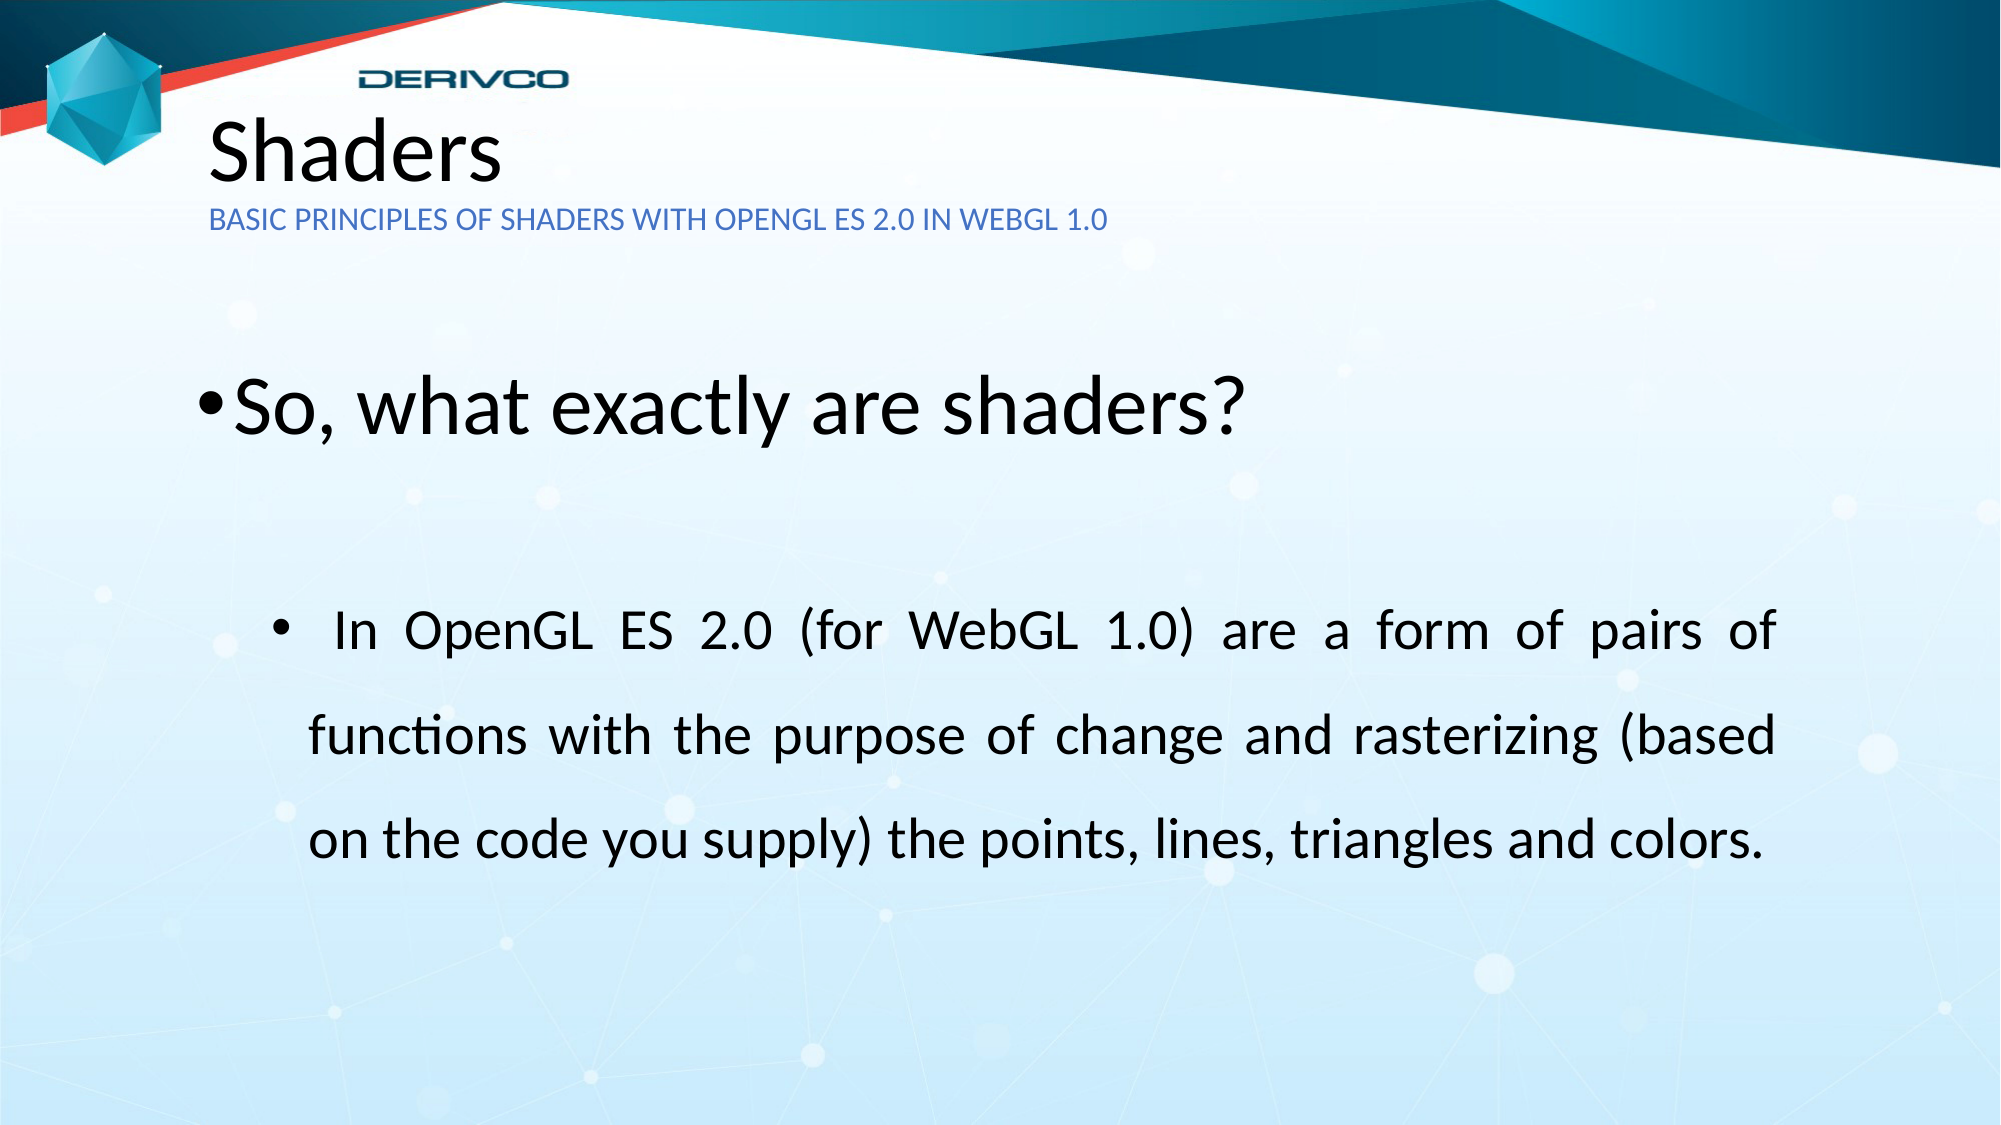

Shaders
BASIC PRINCIPLES OF SHADERS WITH OPENGL ES 2.0 IN WEBGL 1.0
So, what exactly are shaders?

 In OpenGL ES 2.0 (for WebGL 1.0) are a form of pairs of functions with the purpose of change and rasterizing (based on the code you supply) the points, lines, triangles and colors.